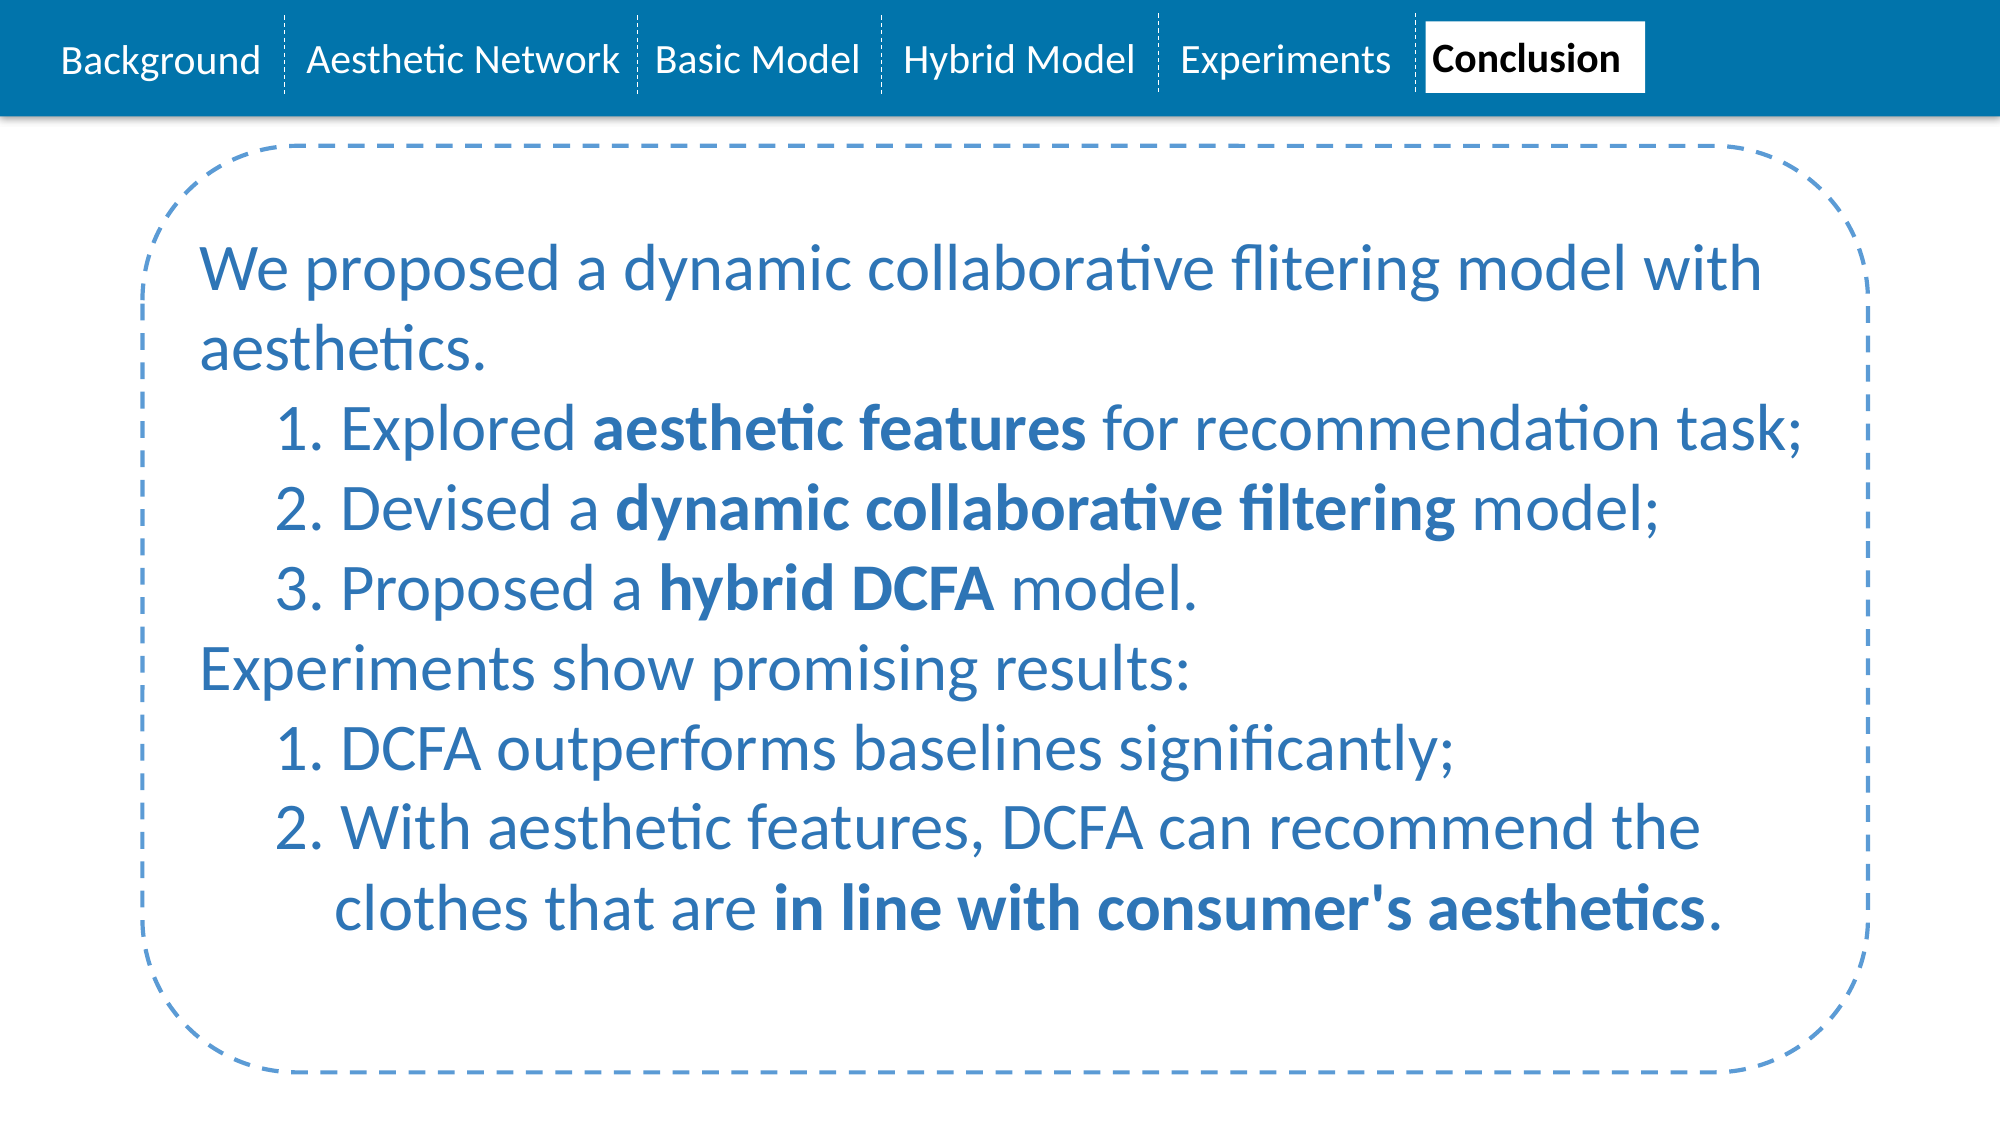

Conclusion
Experiments
Aesthetic Network
Basic Model
Hybrid Model
Background

We proposed a dynamic collaborative flitering model with aesthetics.
     1. Explored aesthetic features for recommendation task;
2. Devised a dynamic collaborative filtering model;
3. Proposed a hybrid DCFA model.
Experiments show promising results:
1. DCFA outperforms baselines significantly;
2. With aesthetic features, DCFA can recommend the
    clothes that are in line with consumer's aesthetics.